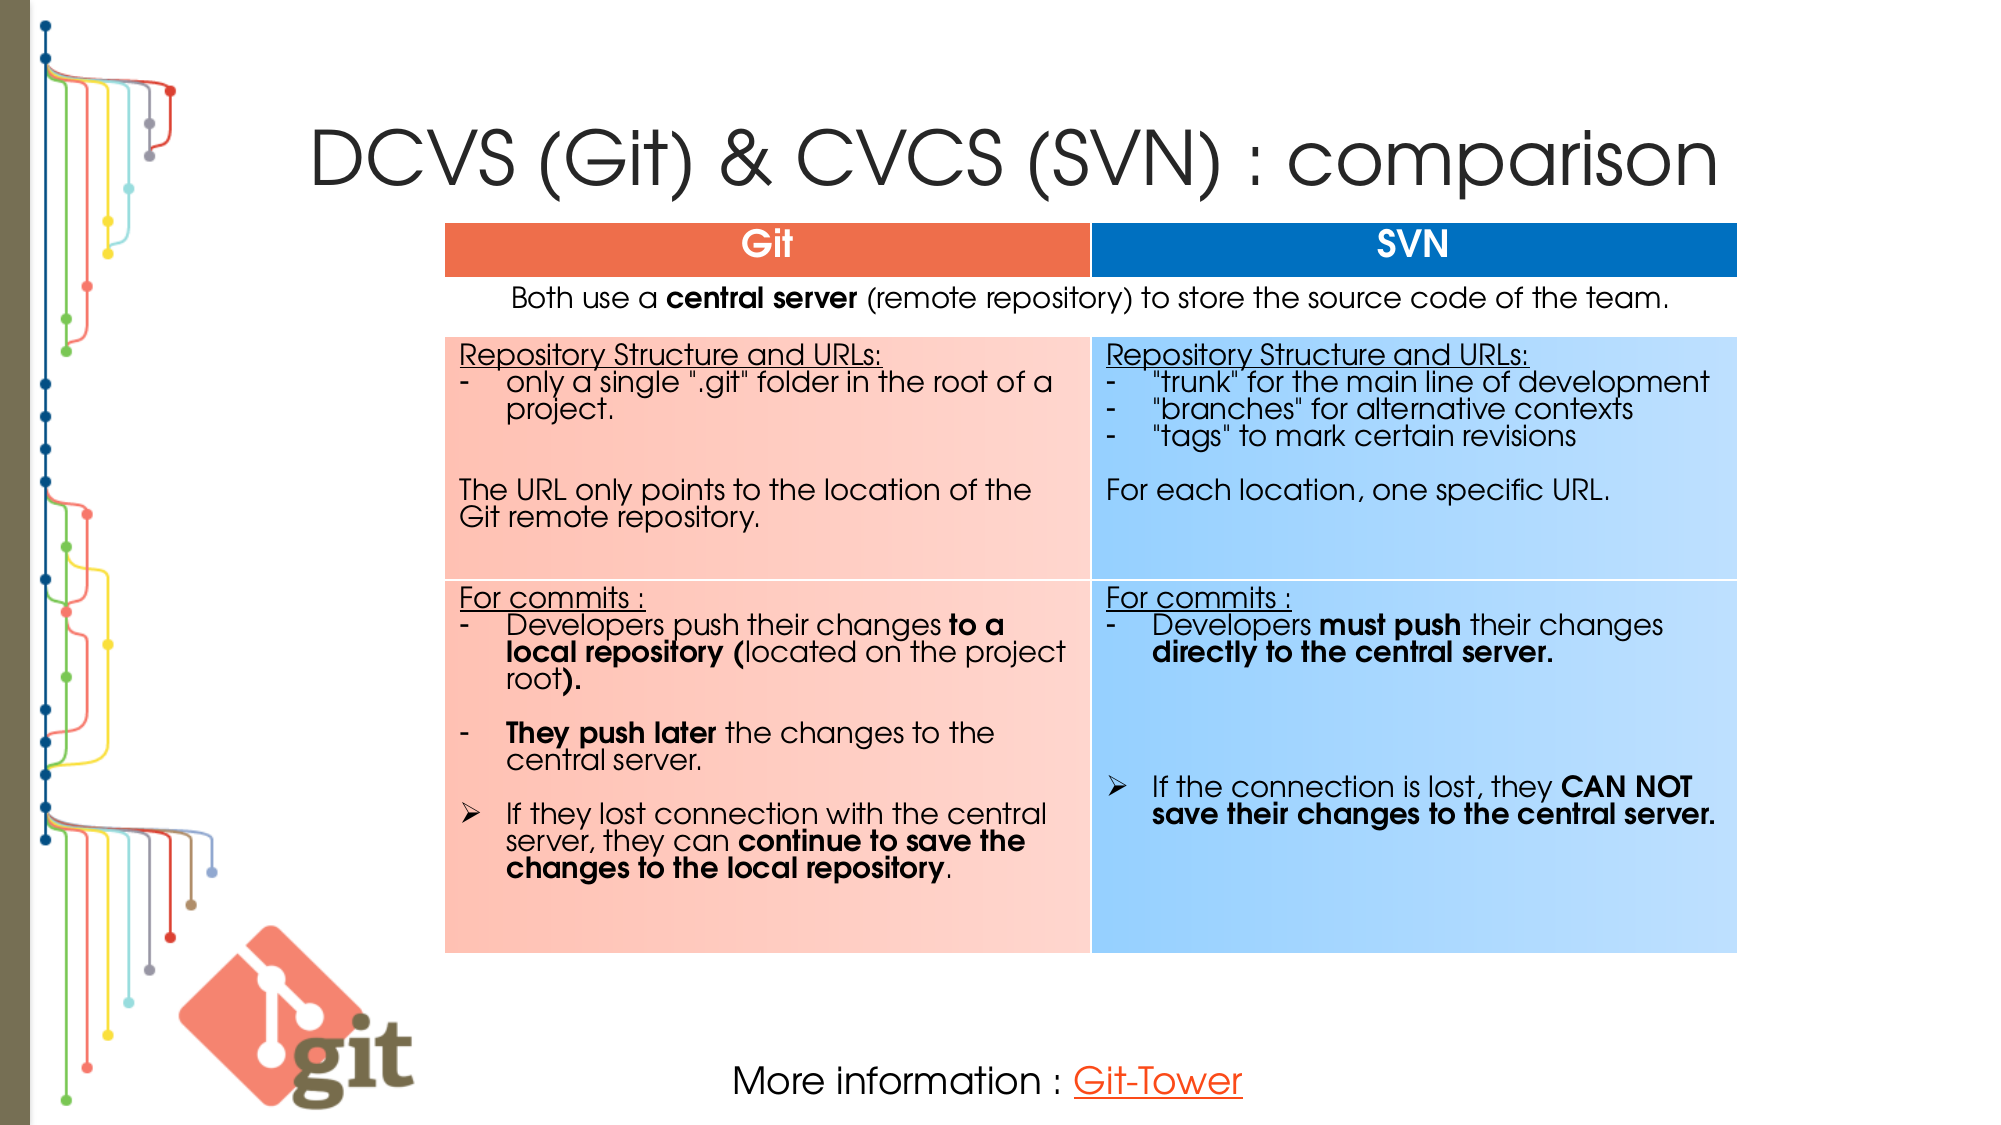

# DCVS (Git) & CVCS (SVN) : comparison
| Git | SVN |
| --- | --- |
| Both use a central server (remote repository) to store the source code of the team. |  |
| Repository Structure and URLs: only a single ".git" folder in the root of a project. The URL only points to the location of the Git remote repository. | Repository Structure and URLs: "trunk" for the main line of development "branches" for alternative contexts "tags" to mark certain revisions For each location, one specific URL. |
| For commits : Developers push their changes to a local repository (located on the project root). They push later the changes to the central server. If they lost connection with the central server, they can continue to save the changes to the local repository. | For commits : Developers must push their changes directly to the central server. If the connection is lost, they CAN NOT save their changes to the central server. |
More information : Git-Tower